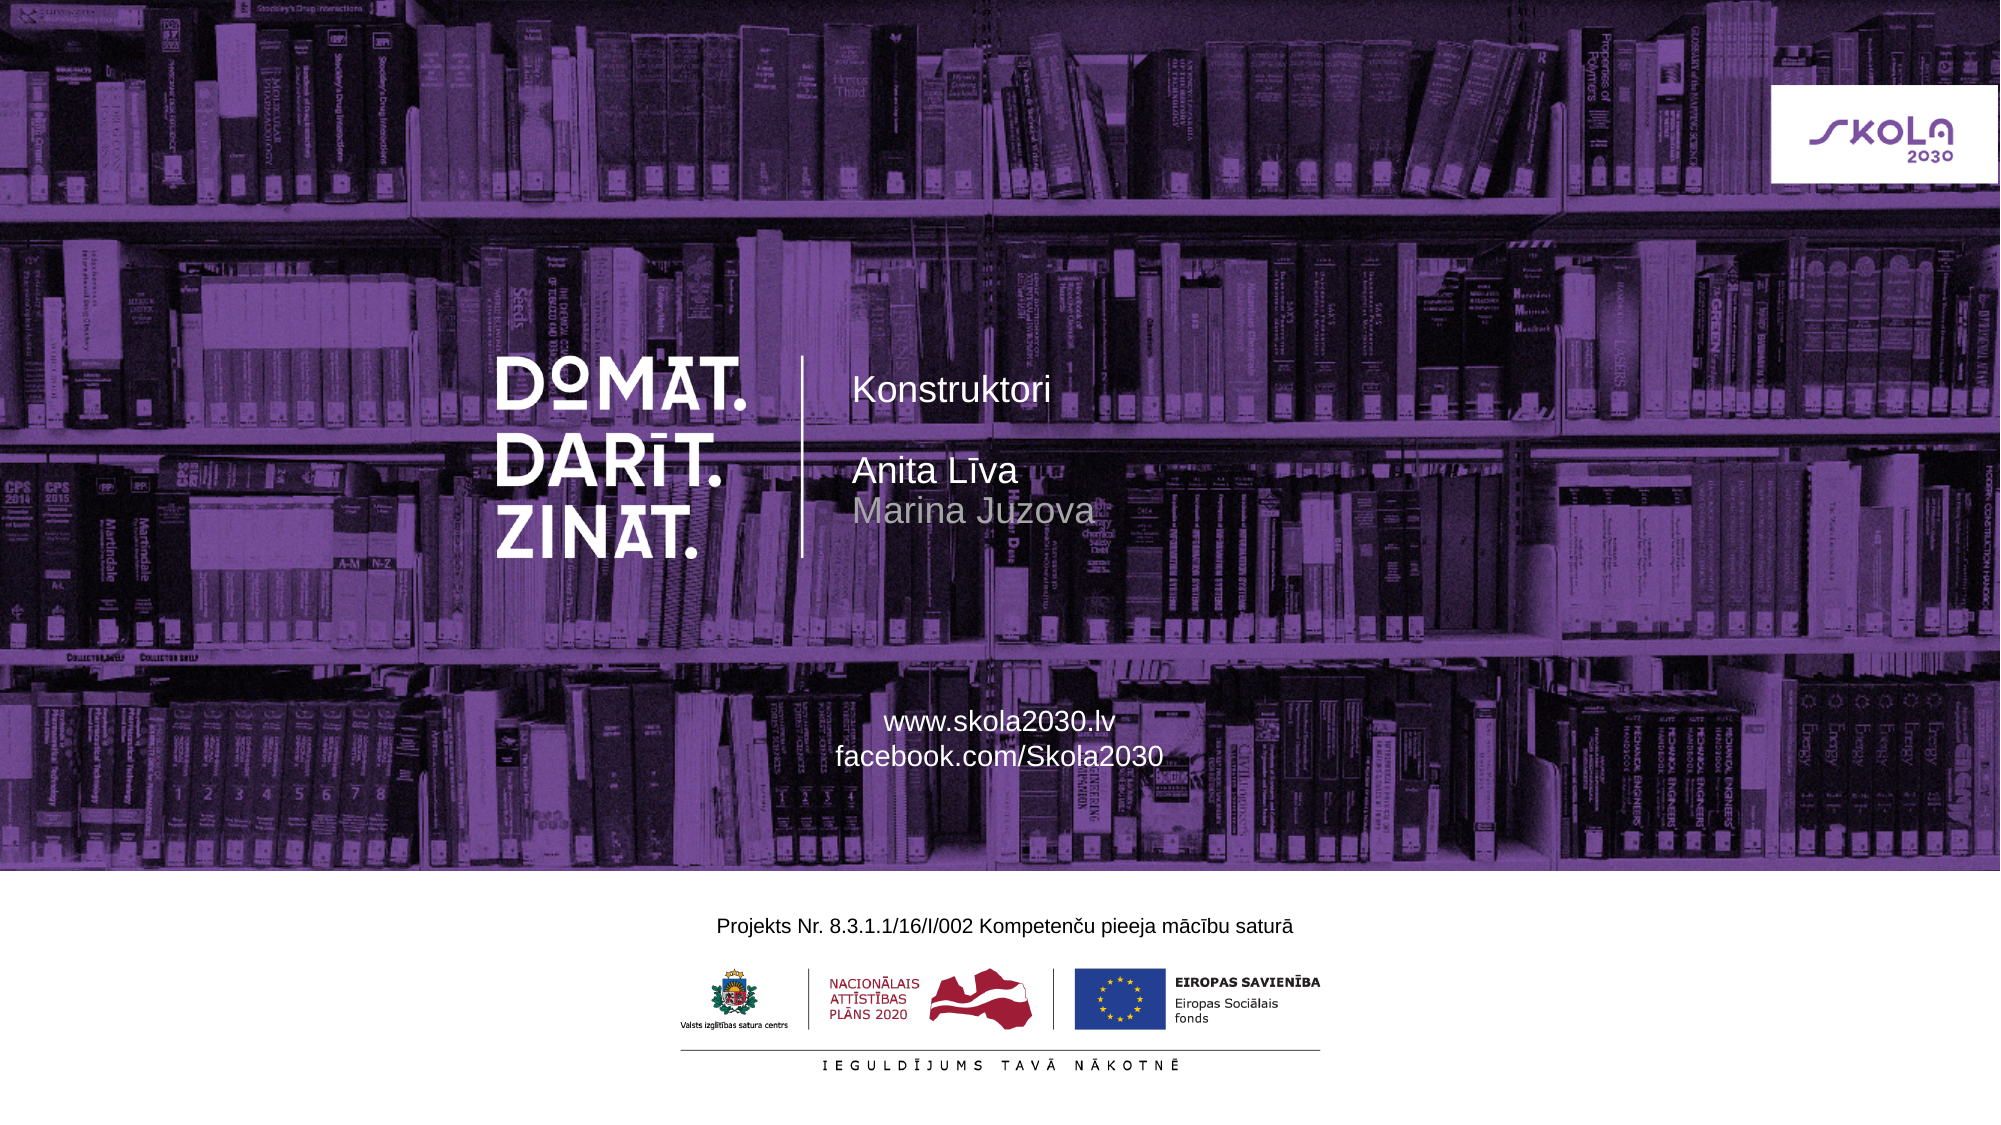

# Konstruktori Anita Līva Marina Juzova
www.skola2030.lv
facebook.com/Skola2030